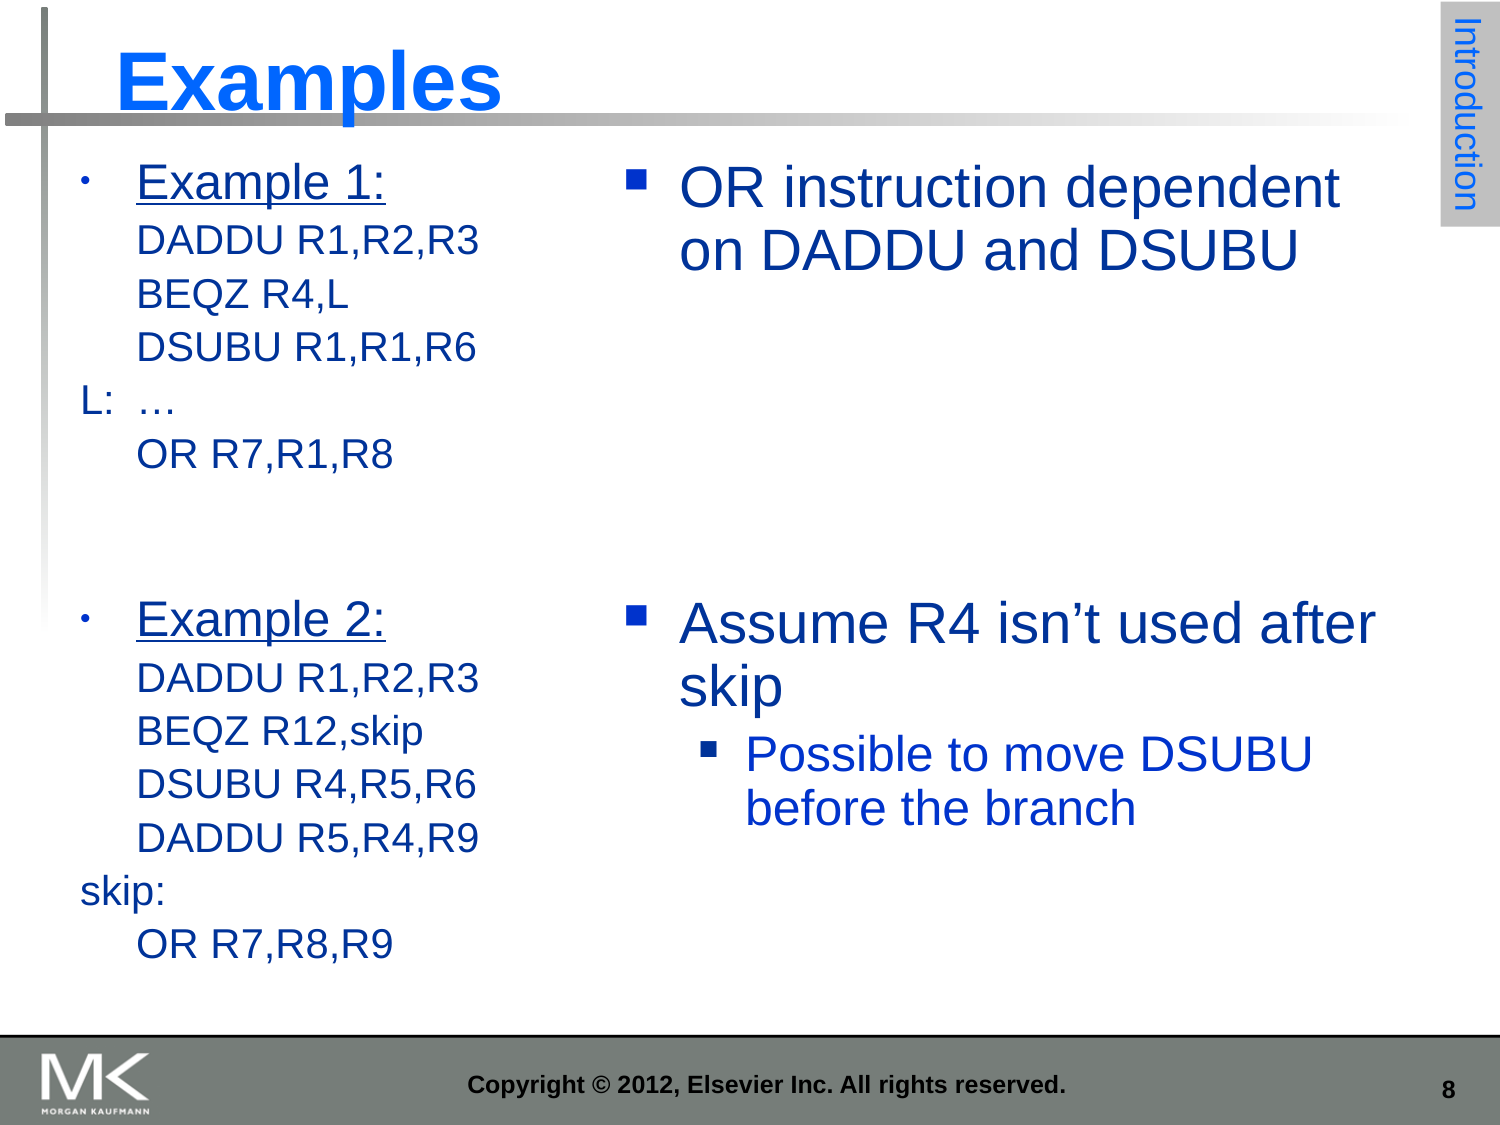

# Examples
Introduction
Example 1:
	DADDU R1,R2,R3
	BEQZ R4,L
	DSUBU R1,R1,R6
L:	…
	OR R7,R1,R8

Example 2:
	DADDU R1,R2,R3
	BEQZ R12,skip
	DSUBU R4,R5,R6
	DADDU R5,R4,R9
skip:
	OR R7,R8,R9

OR instruction dependent on DADDU and DSUBU

Assume R4 isn’t used after skip
Possible to move DSUBU before the branch
Copyright © 2012, Elsevier Inc. All rights reserved.